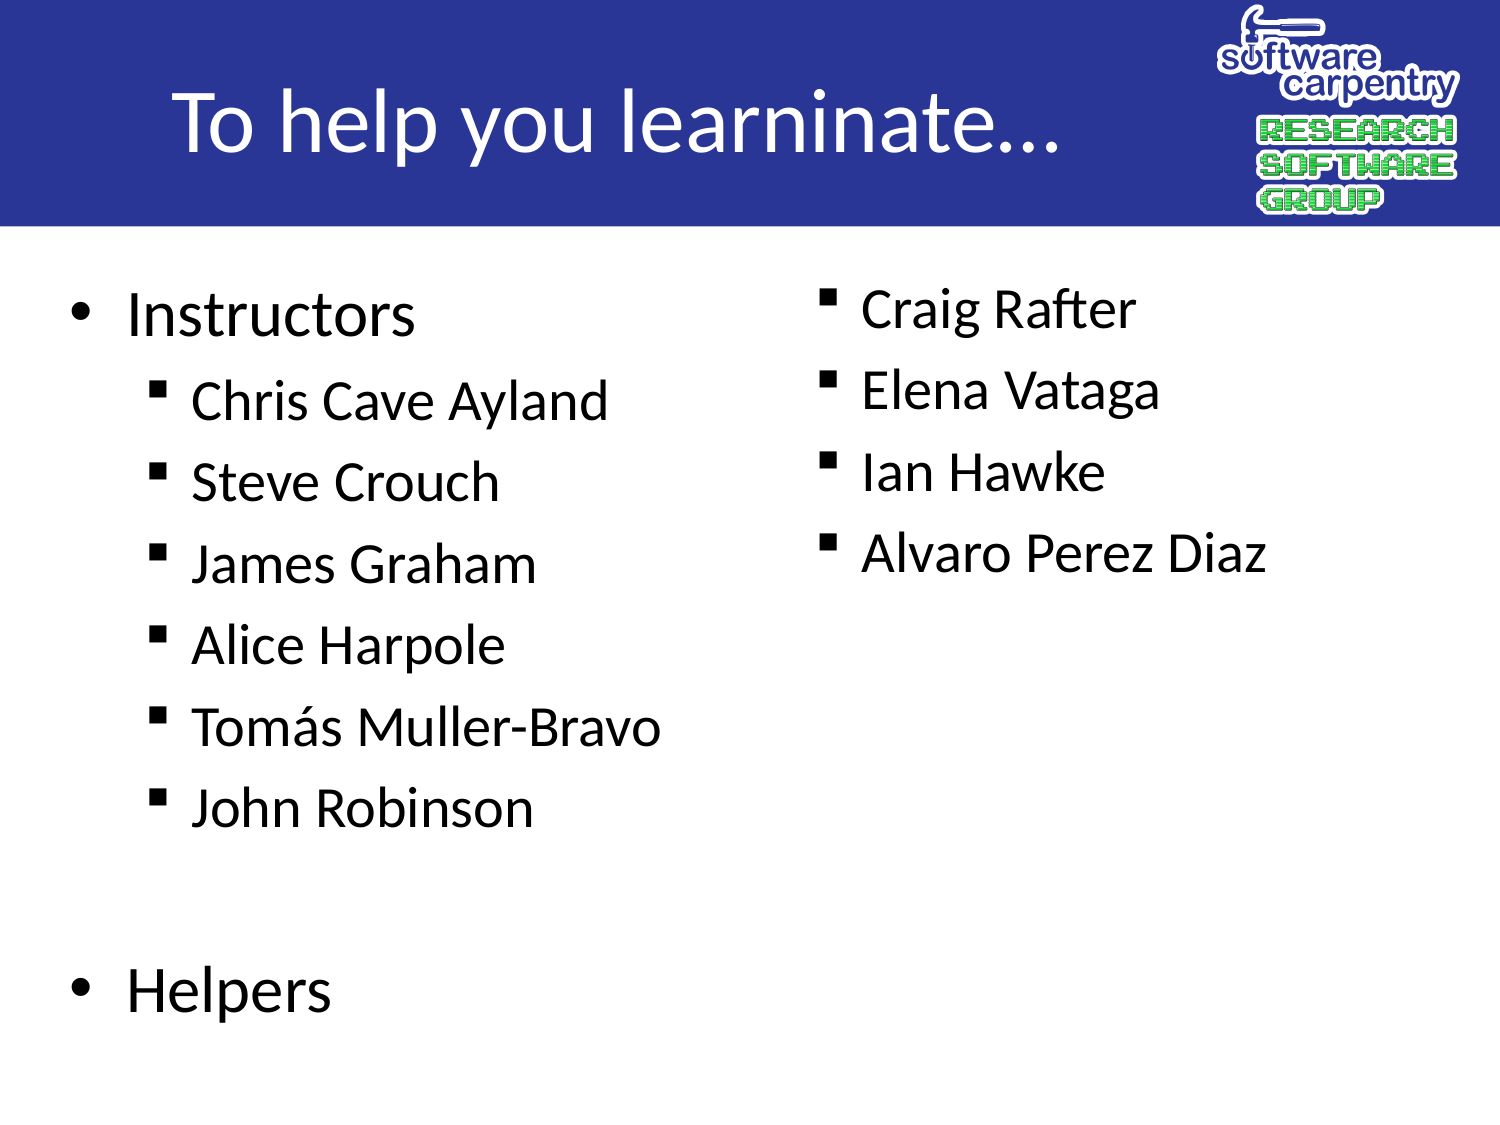

# To help you learninate…
Instructors
Chris Cave Ayland
Steve Crouch
James Graham
Alice Harpole
Tomás Muller-Bravo
John Robinson

Helpers
Craig Rafter
Elena Vataga
Ian Hawke
Alvaro Perez Diaz